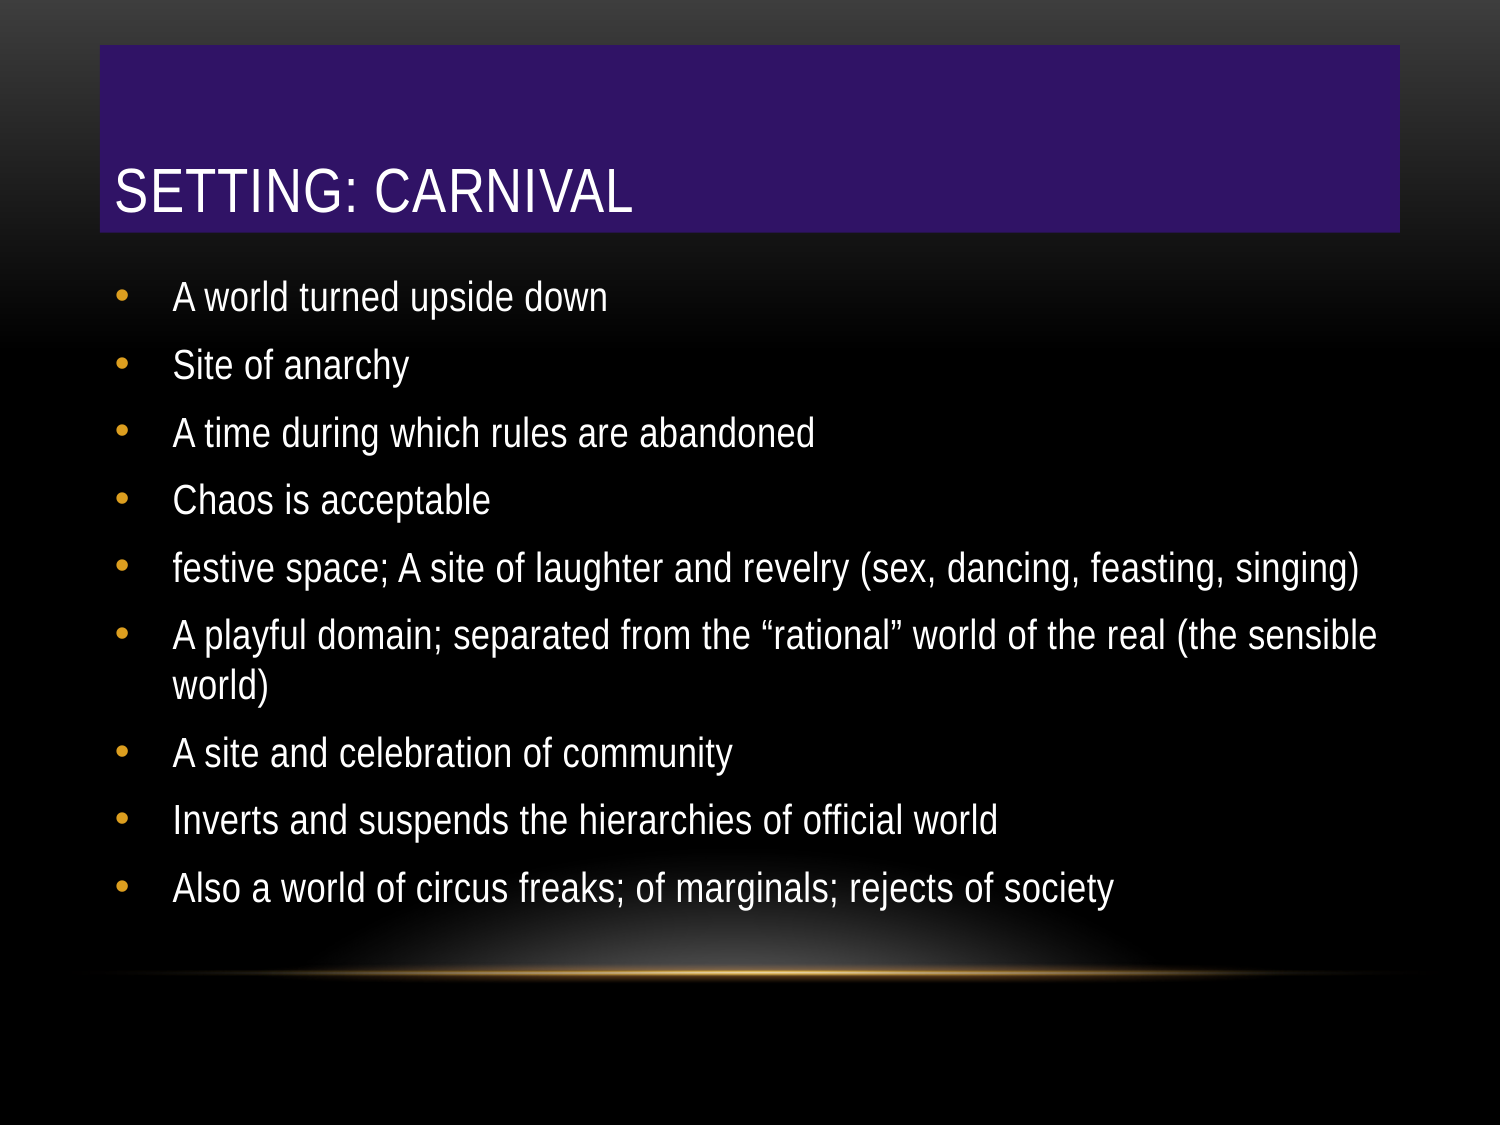

# Setting: carnival
A world turned upside down
Site of anarchy
A time during which rules are abandoned
Chaos is acceptable
festive space; A site of laughter and revelry (sex, dancing, feasting, singing)
A playful domain; separated from the “rational” world of the real (the sensible world)
A site and celebration of community
Inverts and suspends the hierarchies of official world
Also a world of circus freaks; of marginals; rejects of society